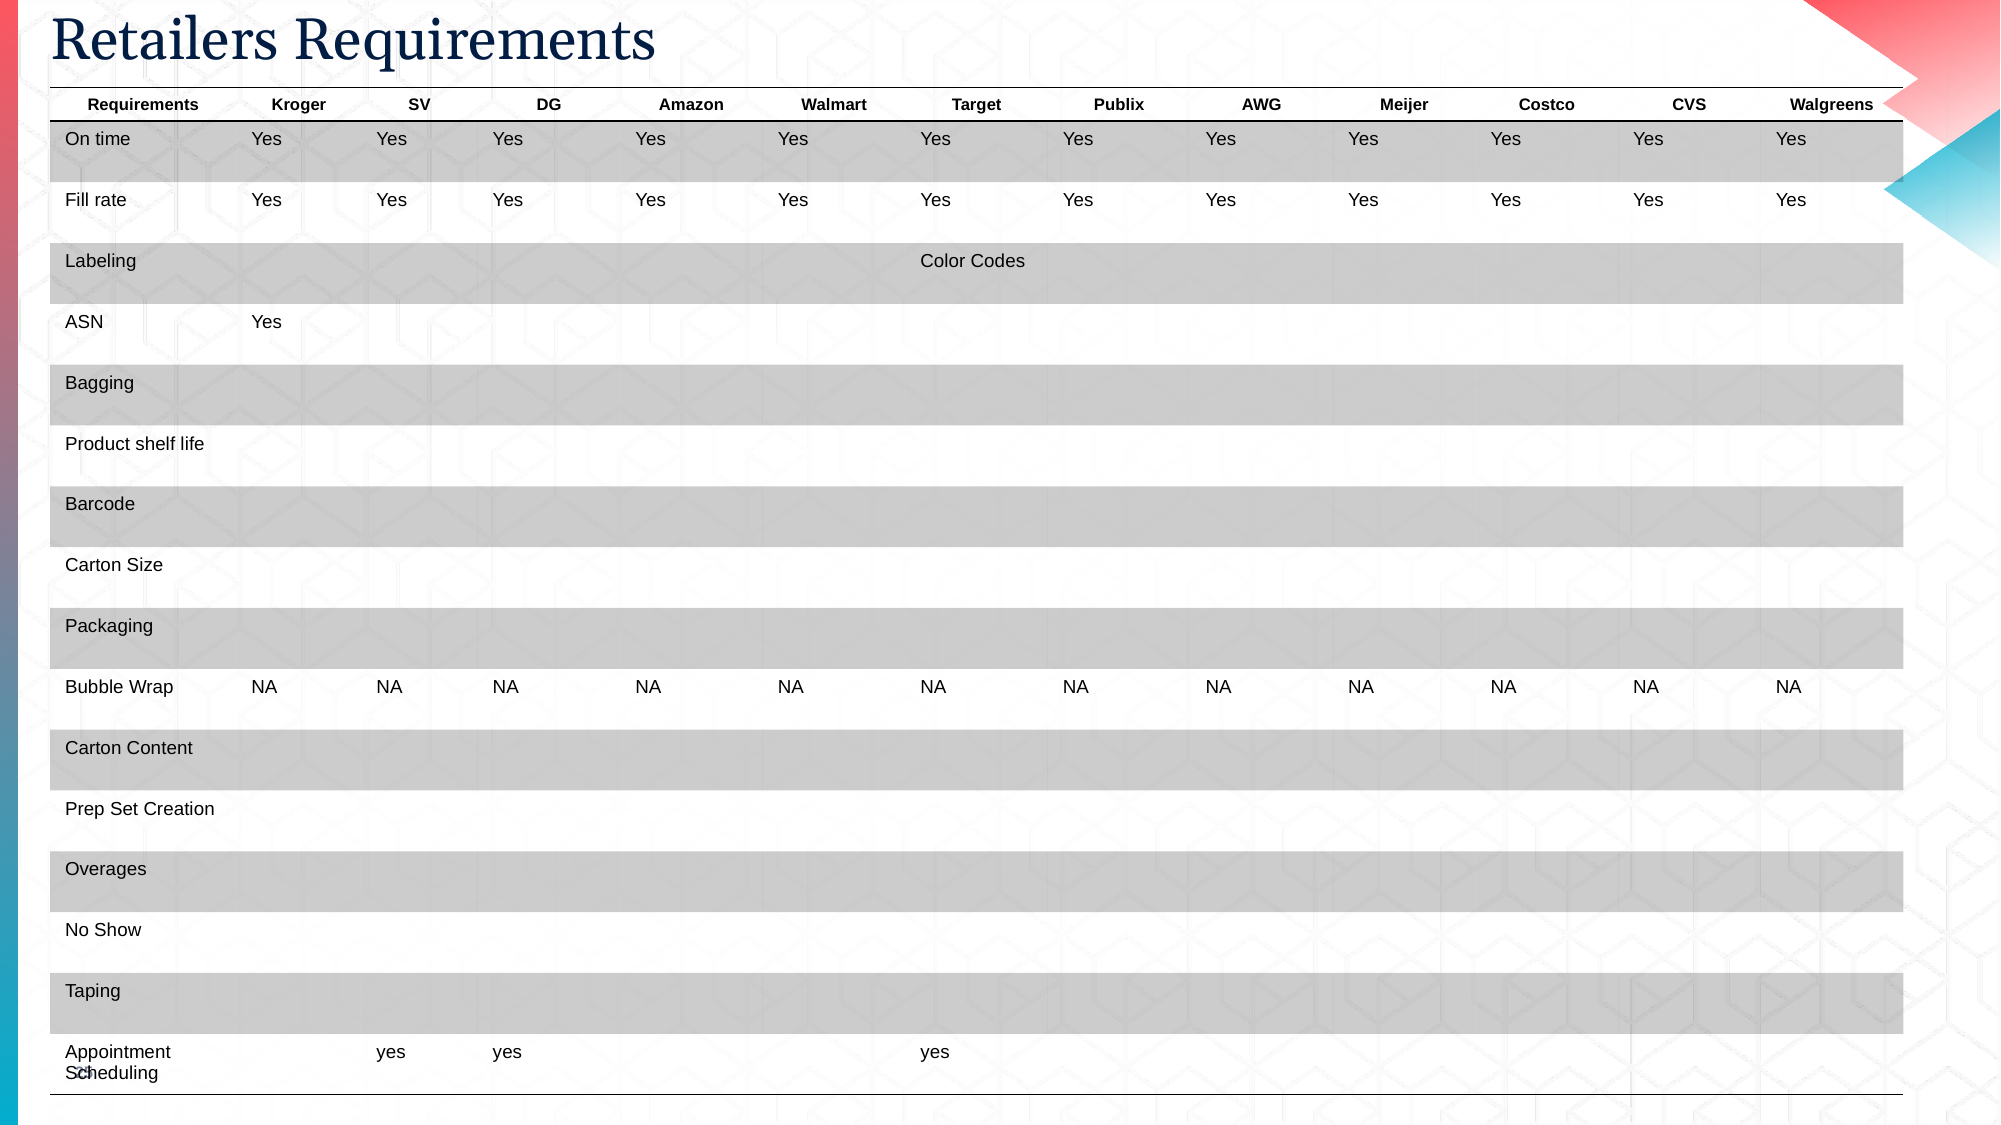

# Retailers Requirements
| Requirements | Kroger | SV | DG | Amazon | Walmart | Target | Publix | AWG | Meijer | Costco | CVS | Walgreens |
| --- | --- | --- | --- | --- | --- | --- | --- | --- | --- | --- | --- | --- |
| On time | Yes | Yes | Yes | Yes | Yes | Yes | Yes | Yes | Yes | Yes | Yes | Yes |
| Fill rate | Yes | Yes | Yes | Yes | Yes | Yes | Yes | Yes | Yes | Yes | Yes | Yes |
| Labeling |  |  |  |  |  | Color Codes |  |  |  |  |  |  |
| ASN | Yes |  |  |  |  |  |  |  |  |  |  |  |
| Bagging |  |  |  |  |  |  |  |  |  |  |  |  |
| Product shelf life |  |  |  |  |  |  |  |  |  |  |  |  |
| Barcode |  |  |  |  |  |  |  |  |  |  |  |  |
| Carton Size |  |  |  |  |  |  |  |  |  |  |  |  |
| Packaging |  |  |  |  |  |  |  |  |  |  |  |  |
| Bubble Wrap | NA | NA | NA | NA | NA | NA | NA | NA | NA | NA | NA | NA |
| Carton Content |  |  |  |  |  |  |  |  |  |  |  |  |
| Prep Set Creation |  |  |  |  |  |  |  |  |  |  |  |  |
| Overages |  |  |  |  |  |  |  |  |  |  |  |  |
| No Show |  |  |  |  |  |  |  |  |  |  |  |  |
| Taping |  |  |  |  |  |  |  |  |  |  |  |  |
| Appointment Scheduling |  | yes | yes |  |  | yes |  |  |  |  |  |  |